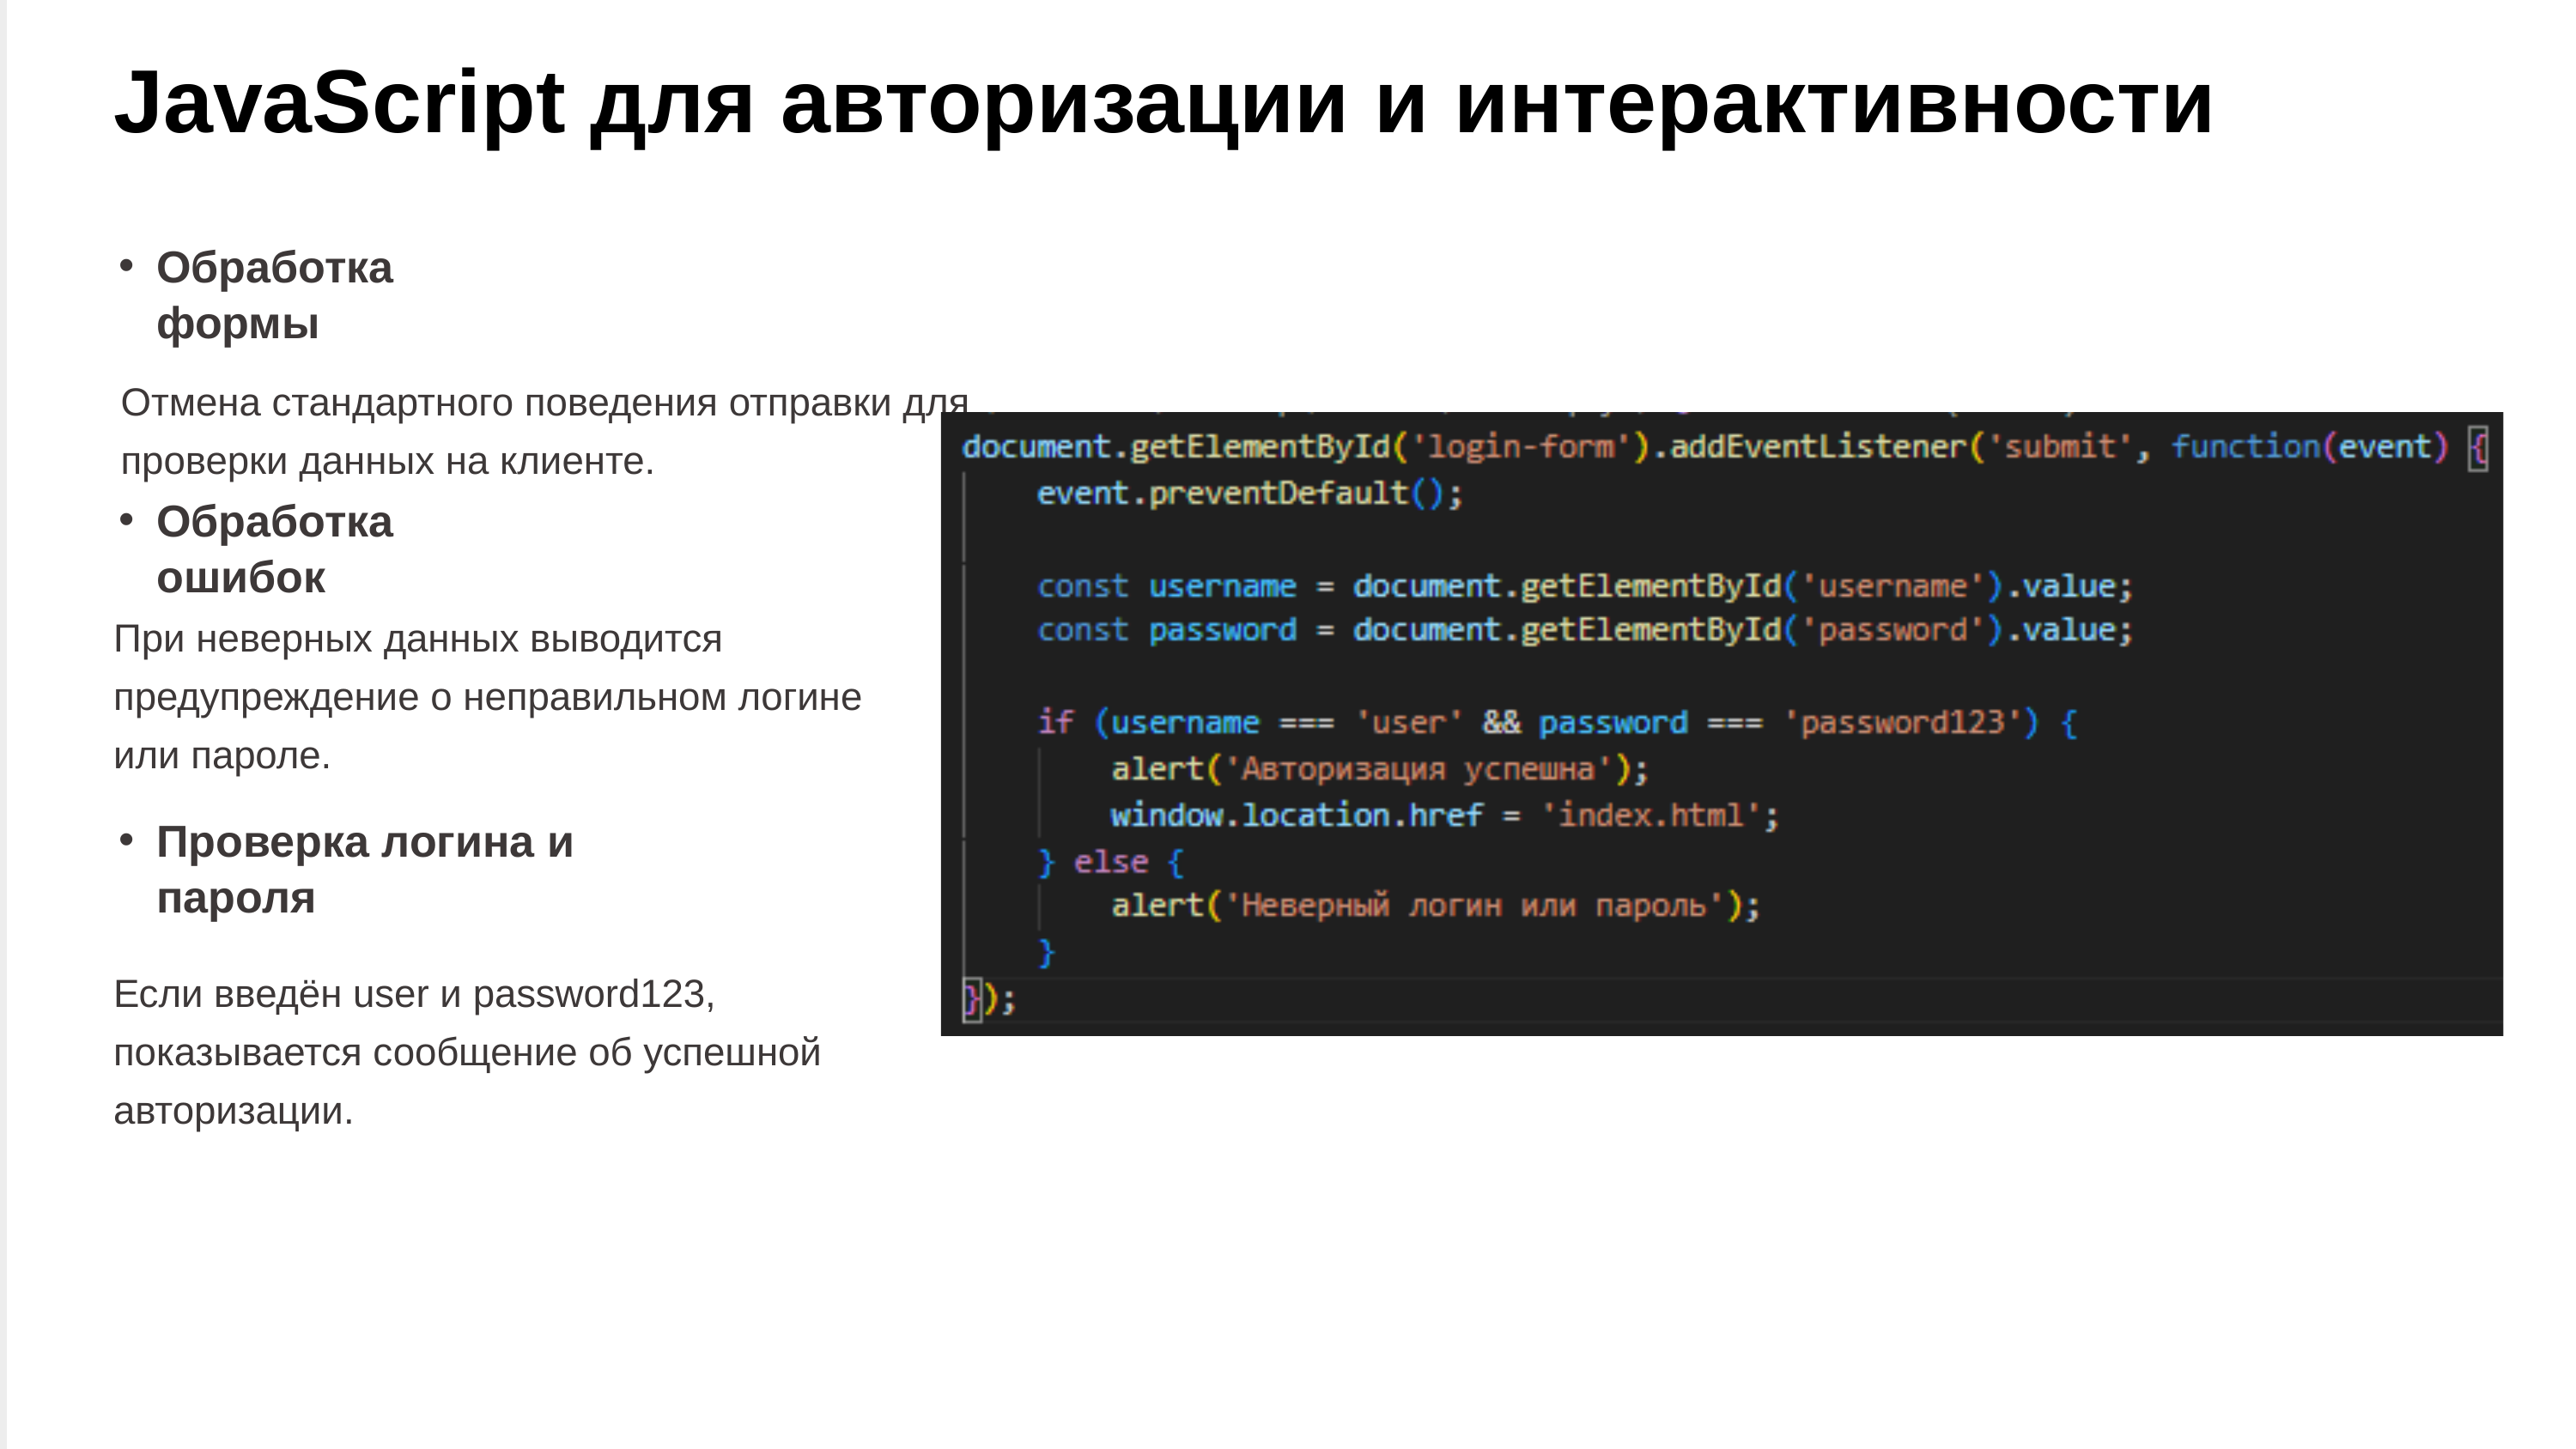

JavaScript для авторизации и интерактивности

Обработка формы

Отмена стандартного поведения отправки для проверки данных на клиенте.

Обработка ошибок

При неверных данных выводится предупреждение о неправильном логине или пароле.

Проверка логина и пароля

Если введён user и password123, показывается сообщение об успешной авторизации.